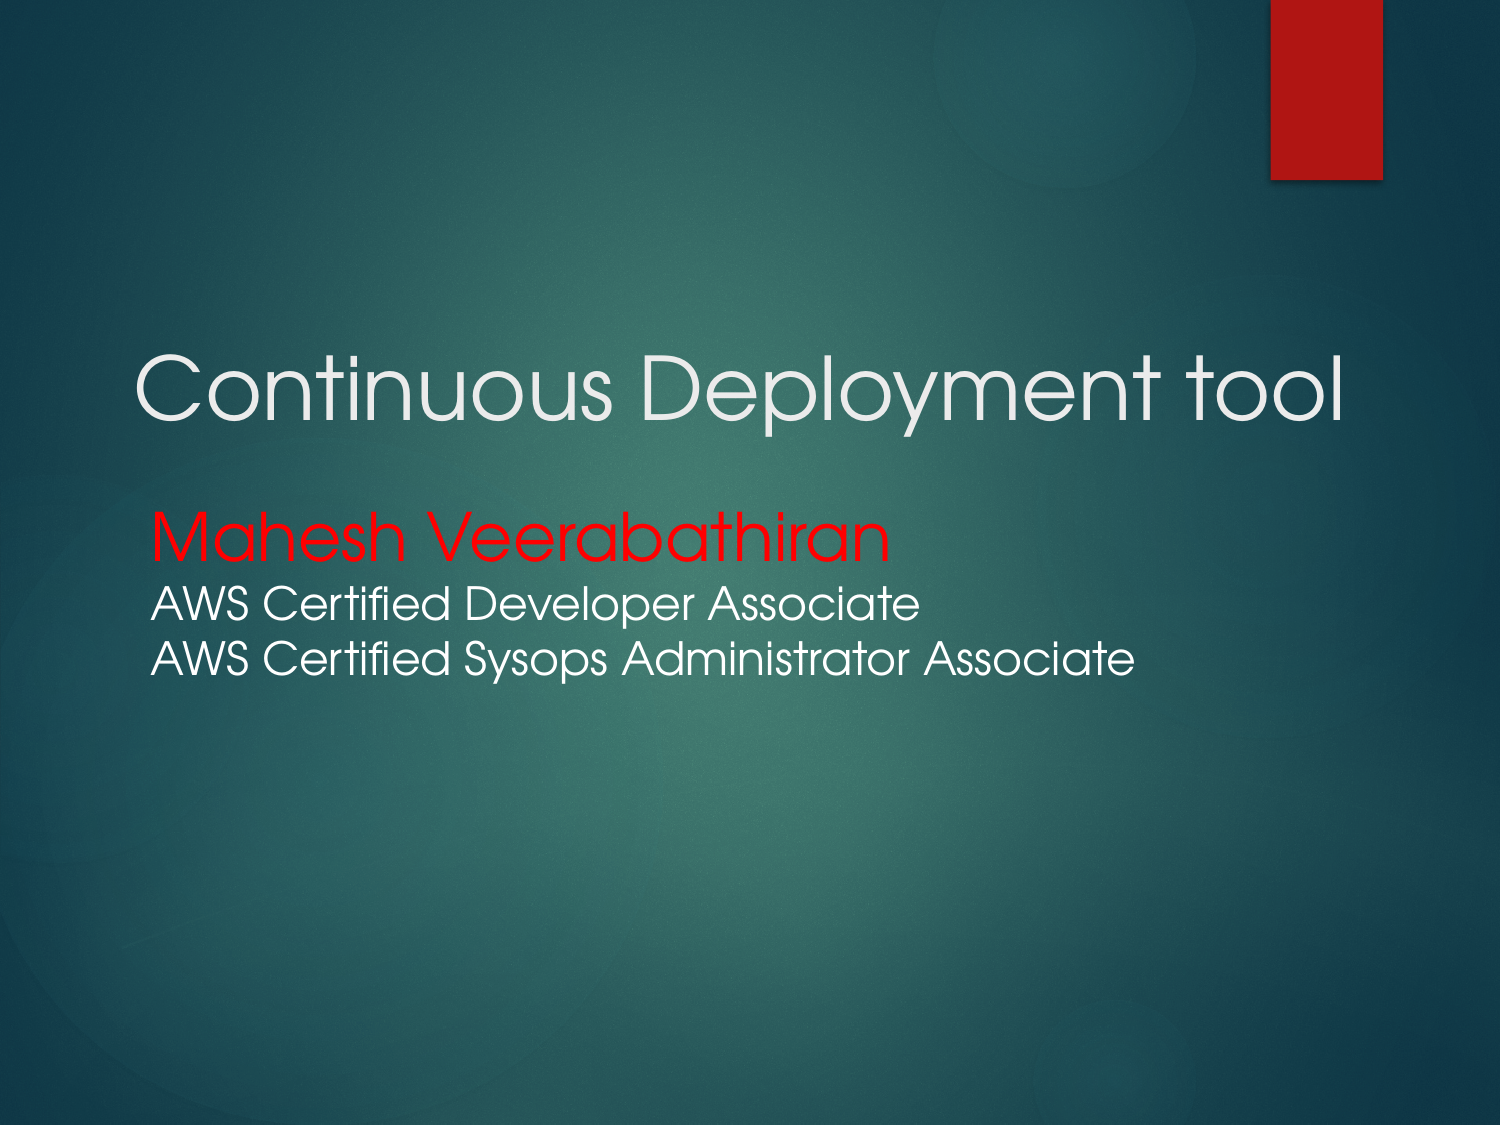

# Continuous Deployment tool
Mahesh Veerabathiran
AWS Certified Developer Associate
AWS Certified Sysops Administrator Associate